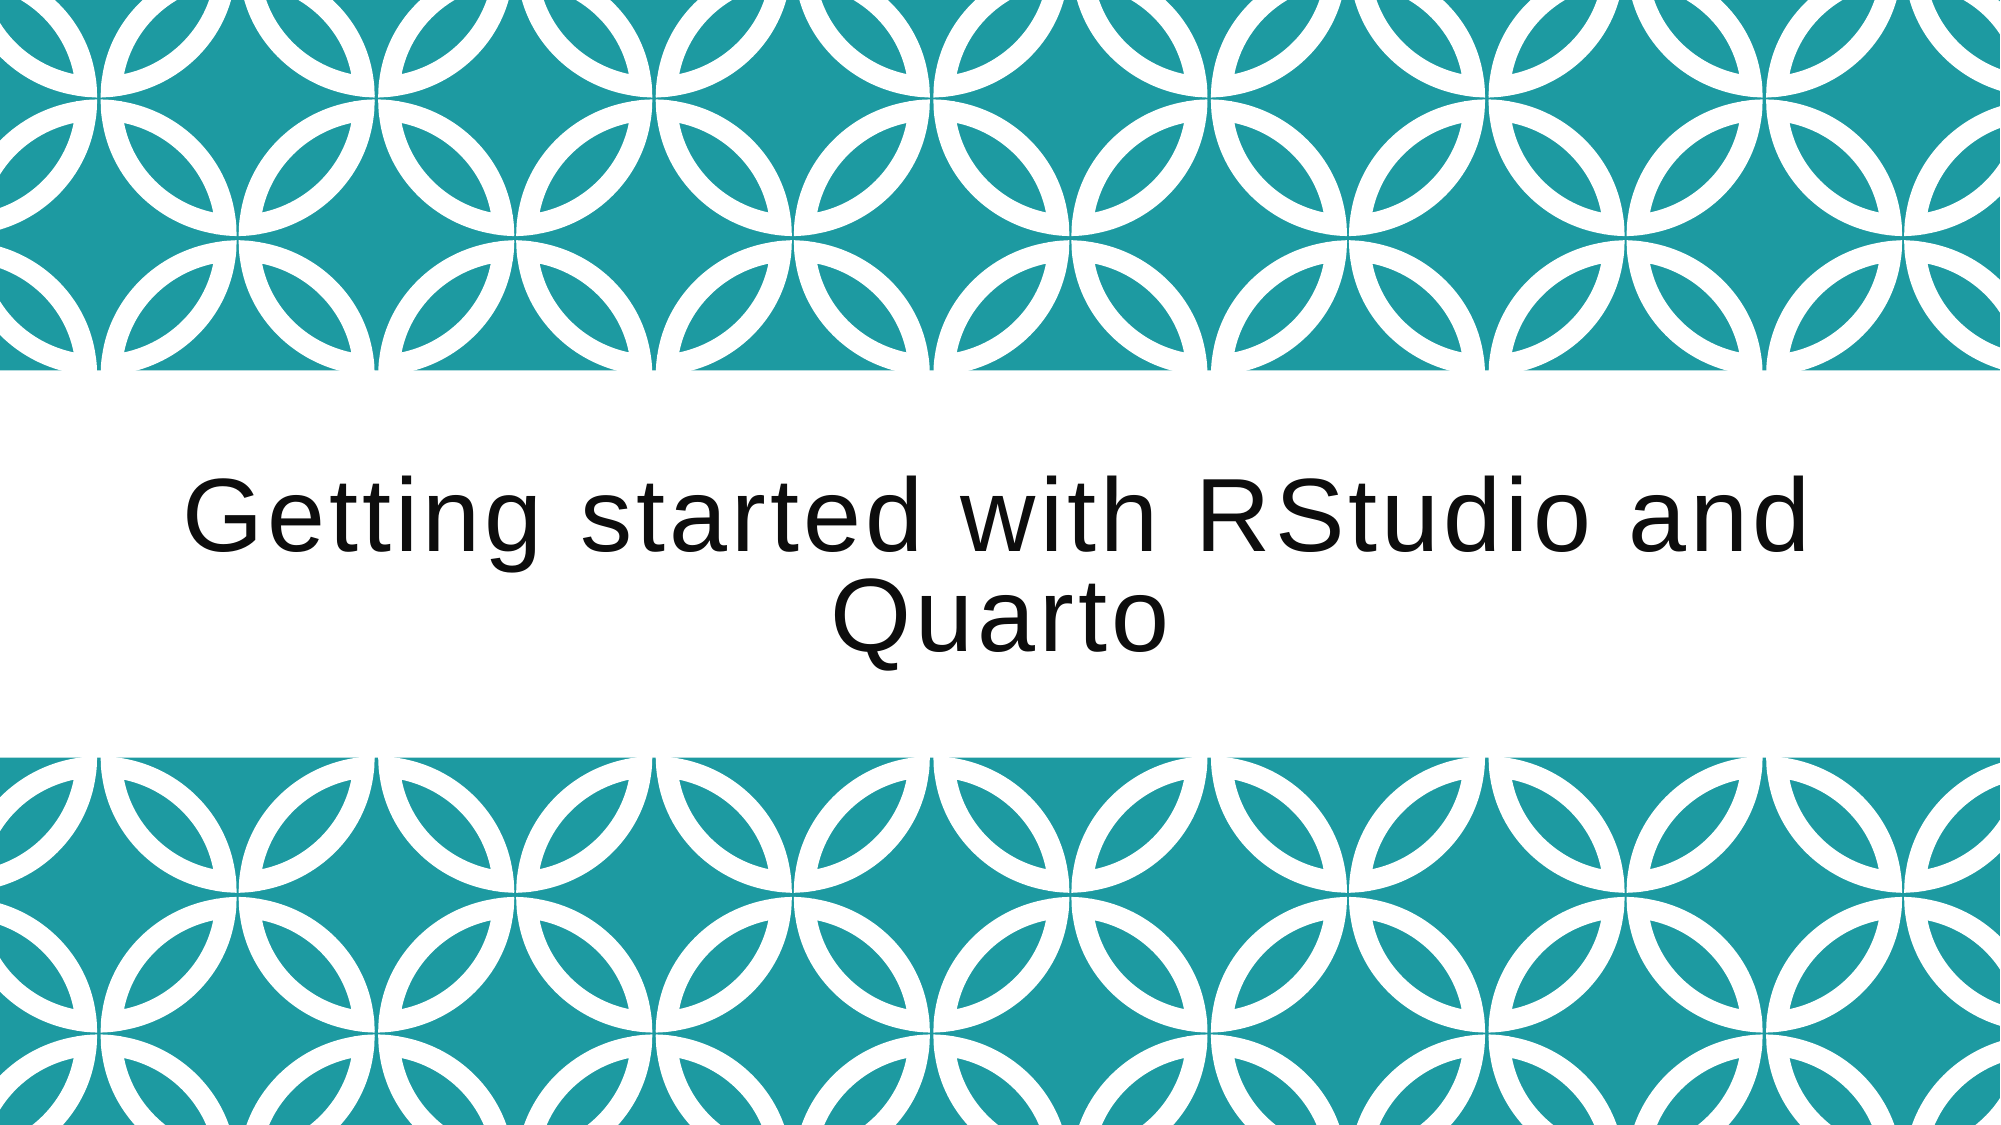

# Getting started with RStudio and Quarto